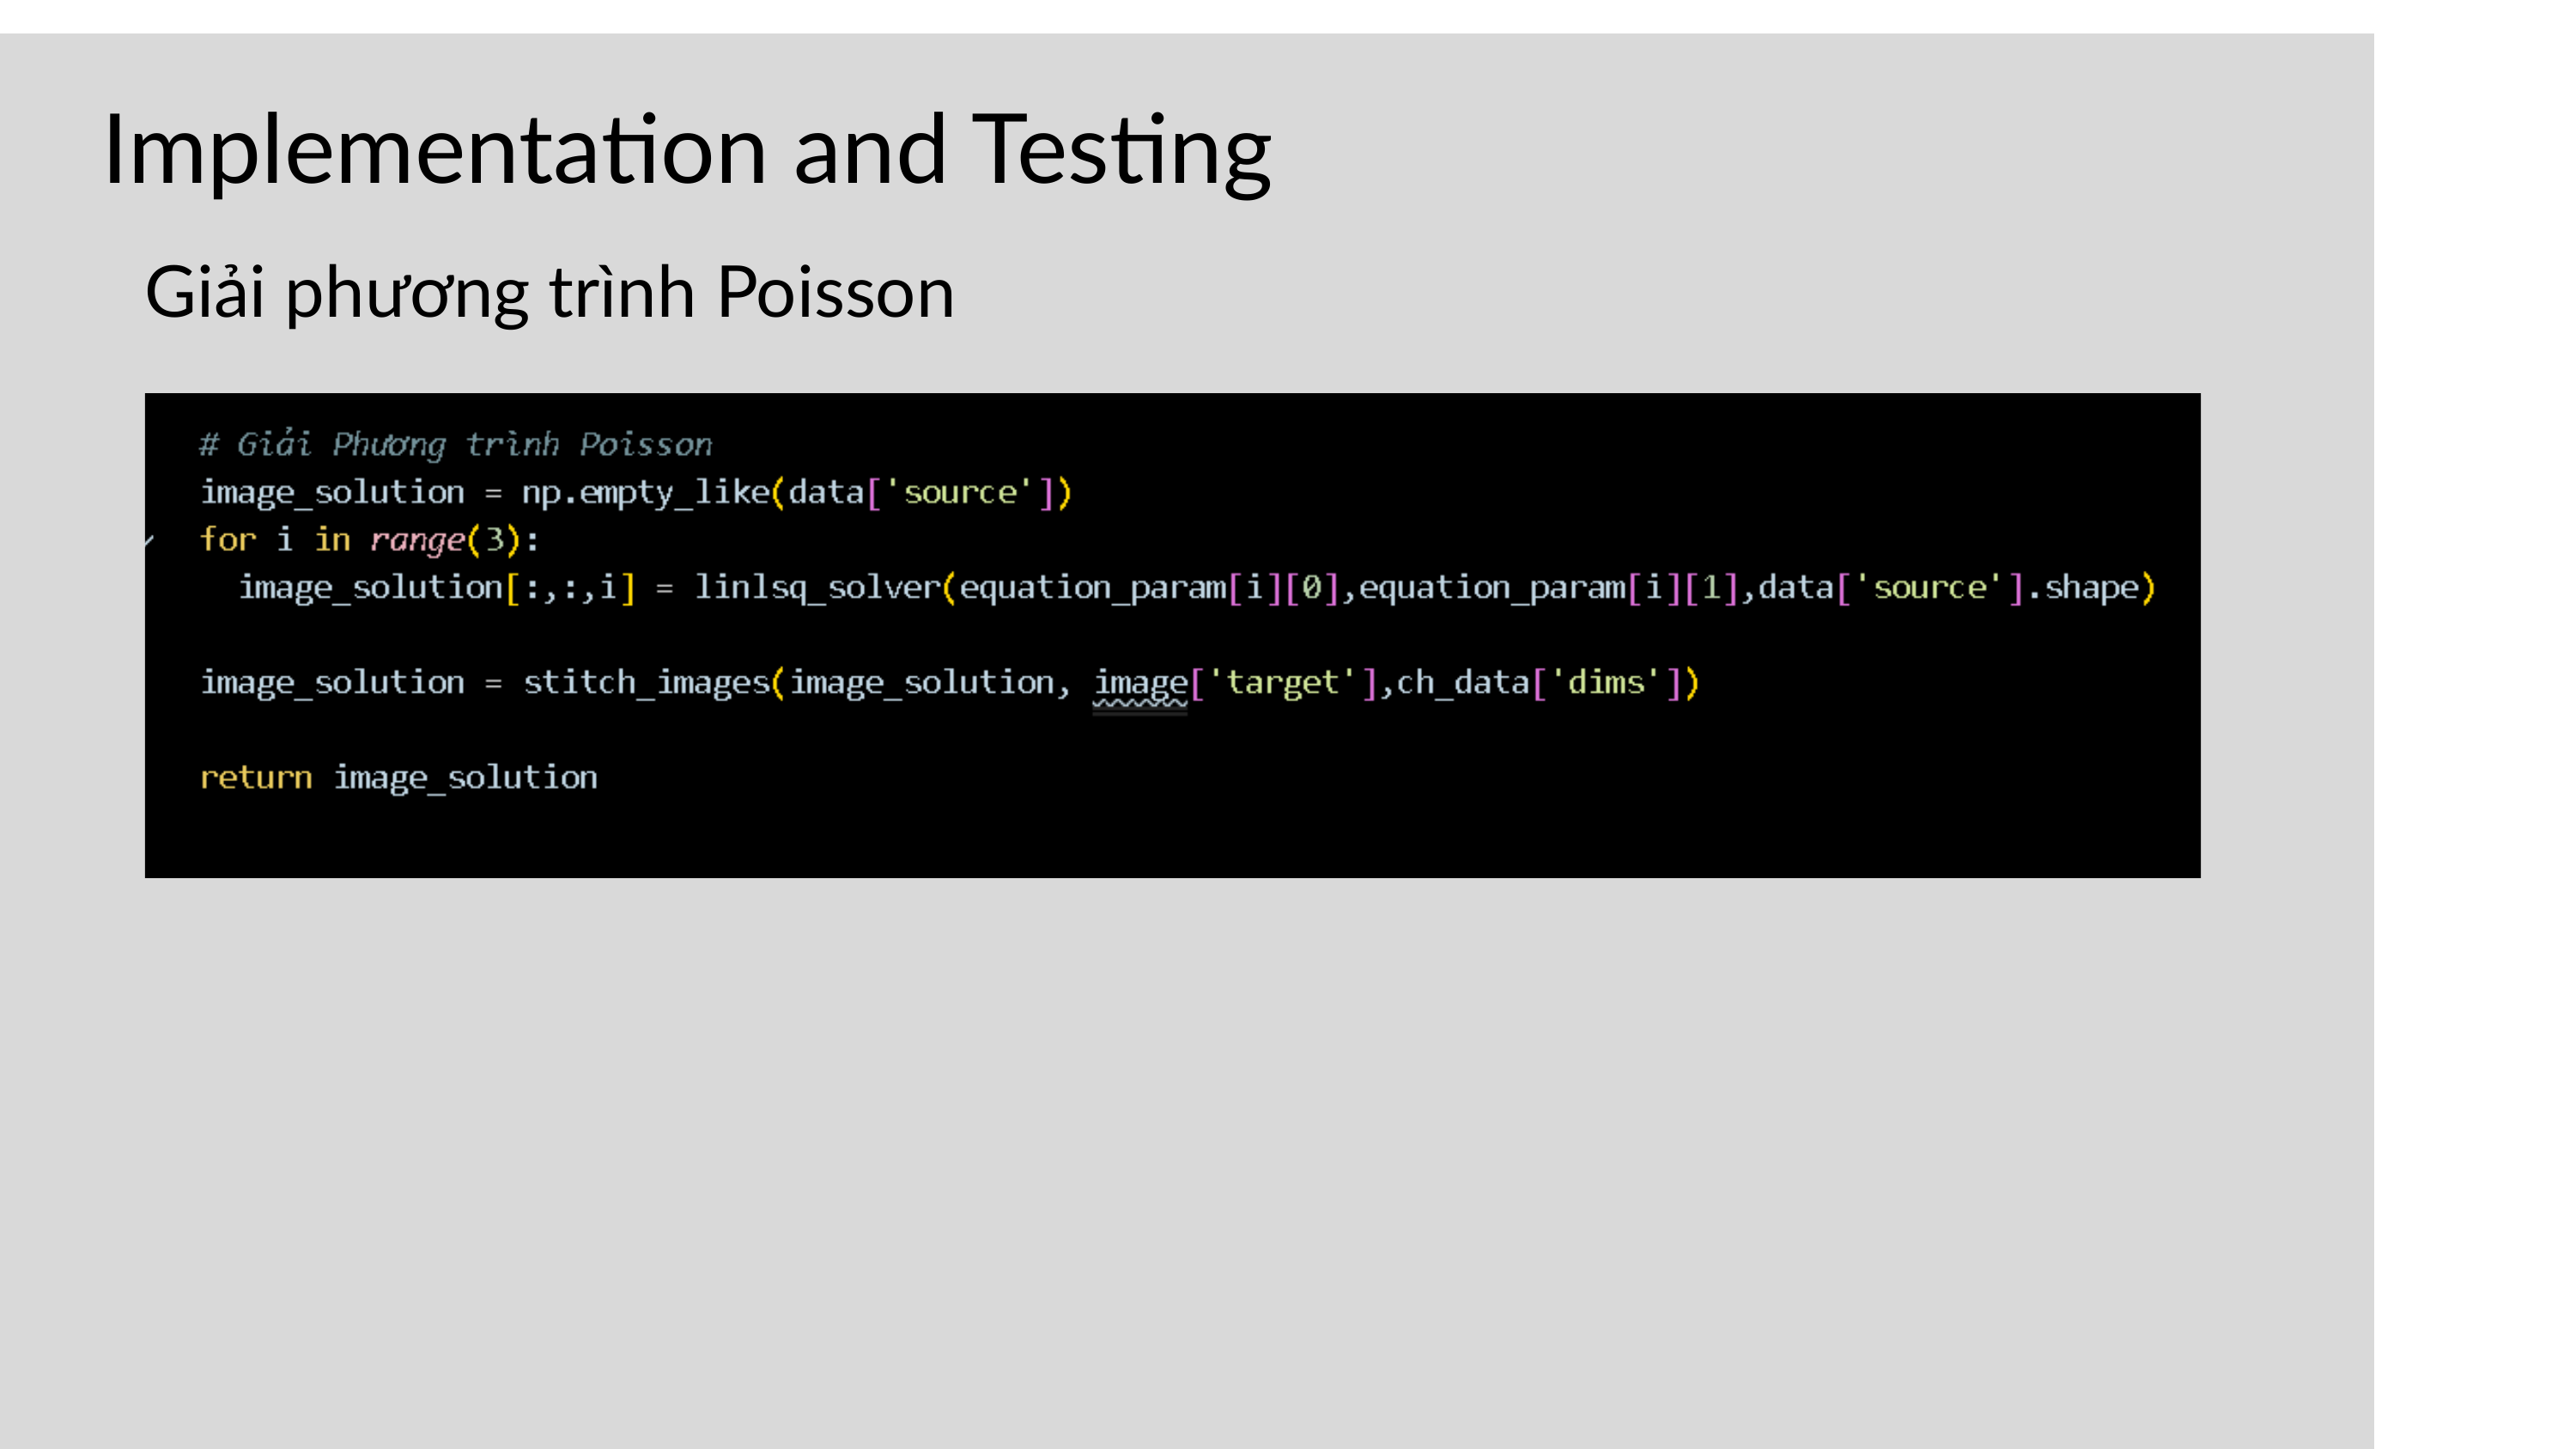

Implementation and Testing
Giải phương trình Poisson